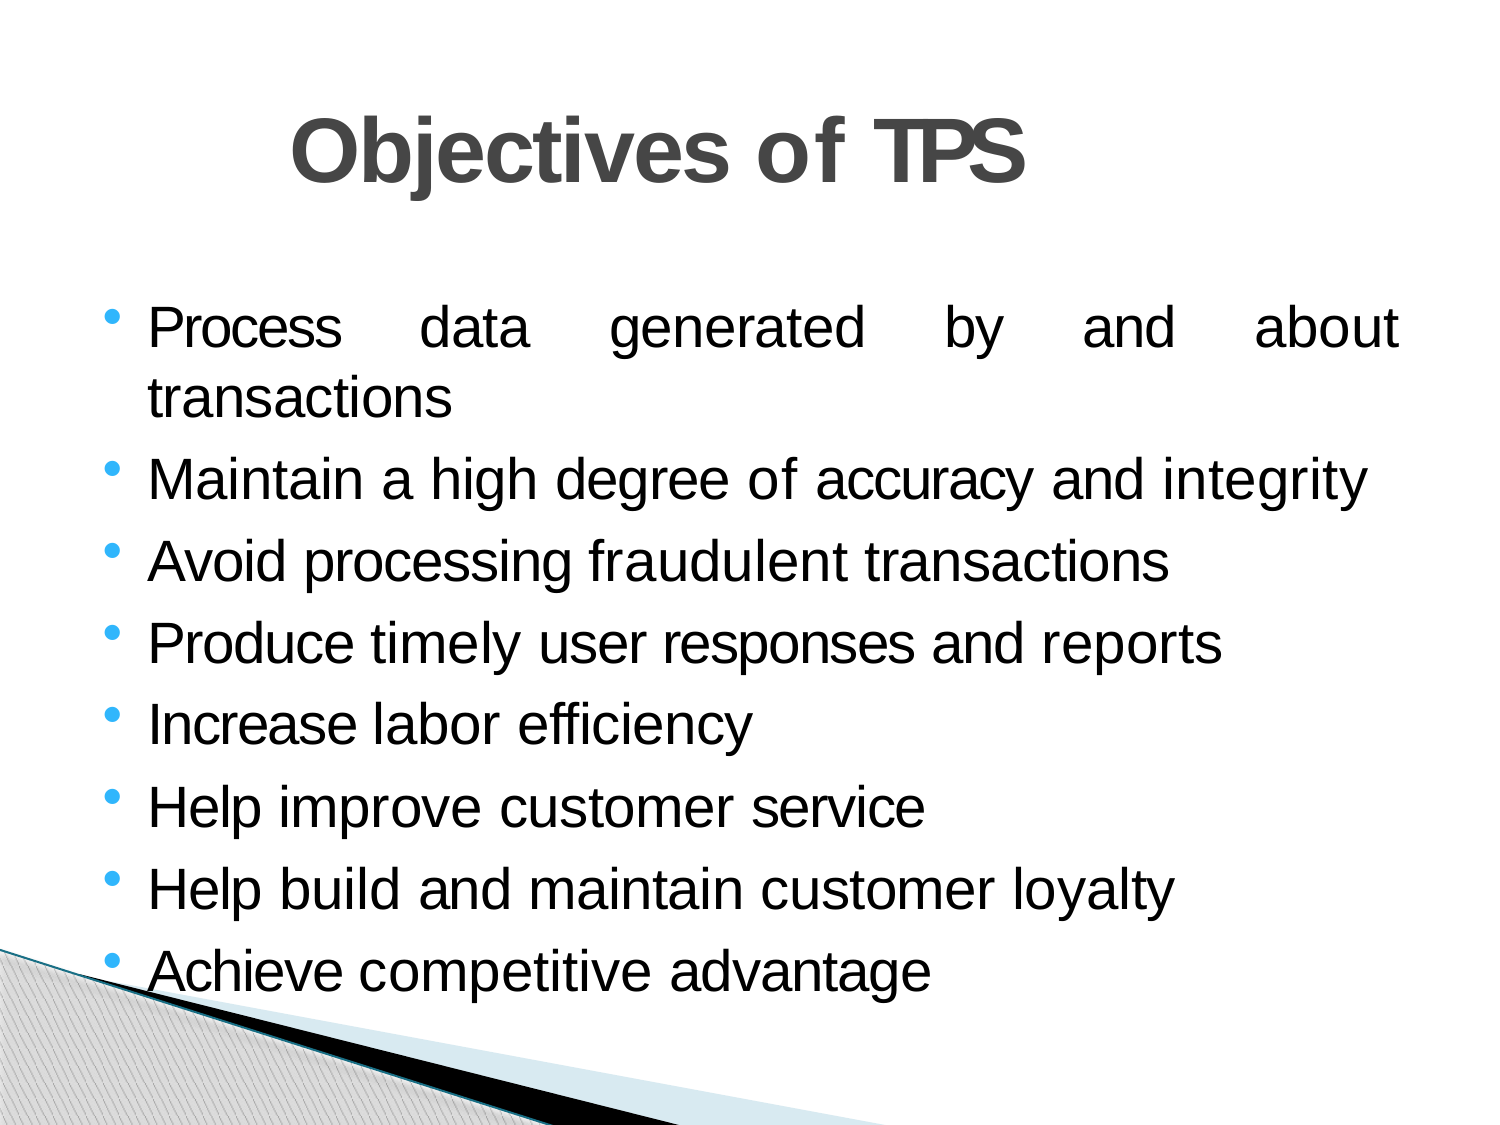

# Objectives of TPS
Process data generated by and about transactions
Maintain a high degree of accuracy and integrity
Avoid processing fraudulent transactions
Produce timely user responses and reports
Increase labor efficiency
Help improve customer service
Help build and maintain customer loyalty
Achieve competitive advantage